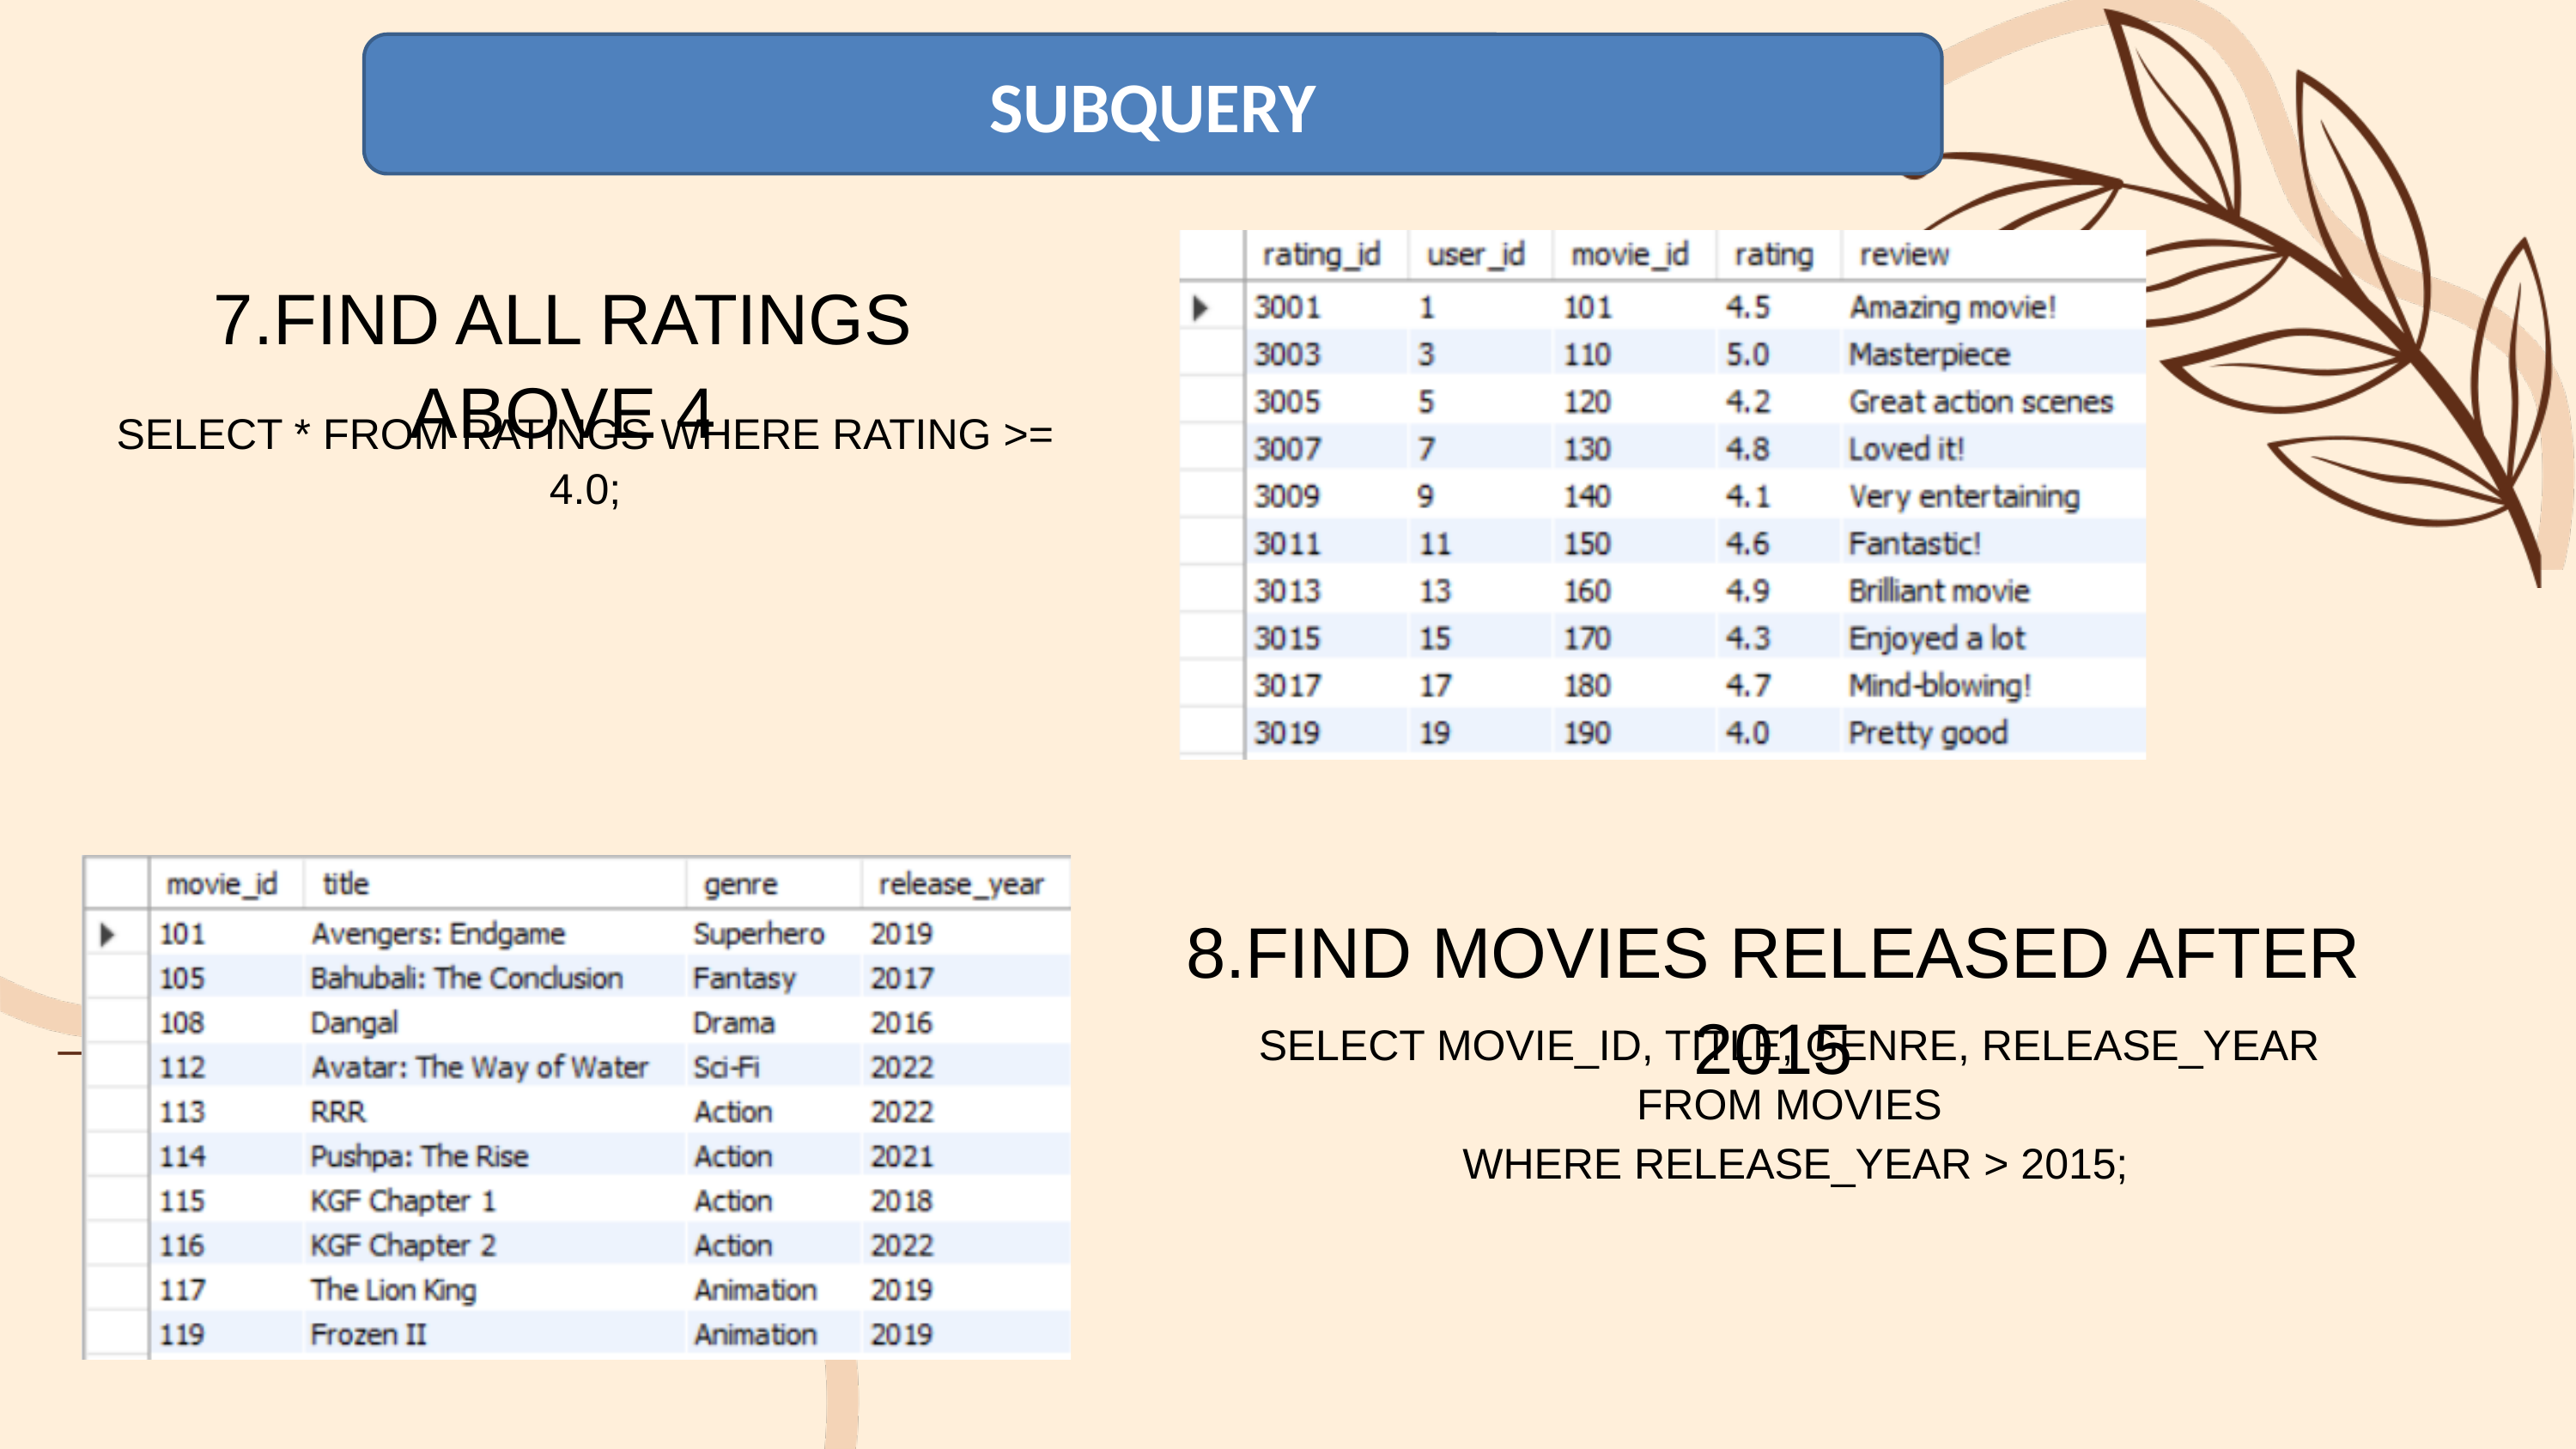

SUBQUERY

7.FIND ALL RATINGS ABOVE 4
SELECT * FROM RATINGS WHERE RATING >= 4.0;

8.FIND MOVIES RELEASED AFTER 2015

SELECT MOVIE_ID, TITLE, GENRE, RELEASE_YEAR
FROM MOVIES
WHERE RELEASE_YEAR > 2015;